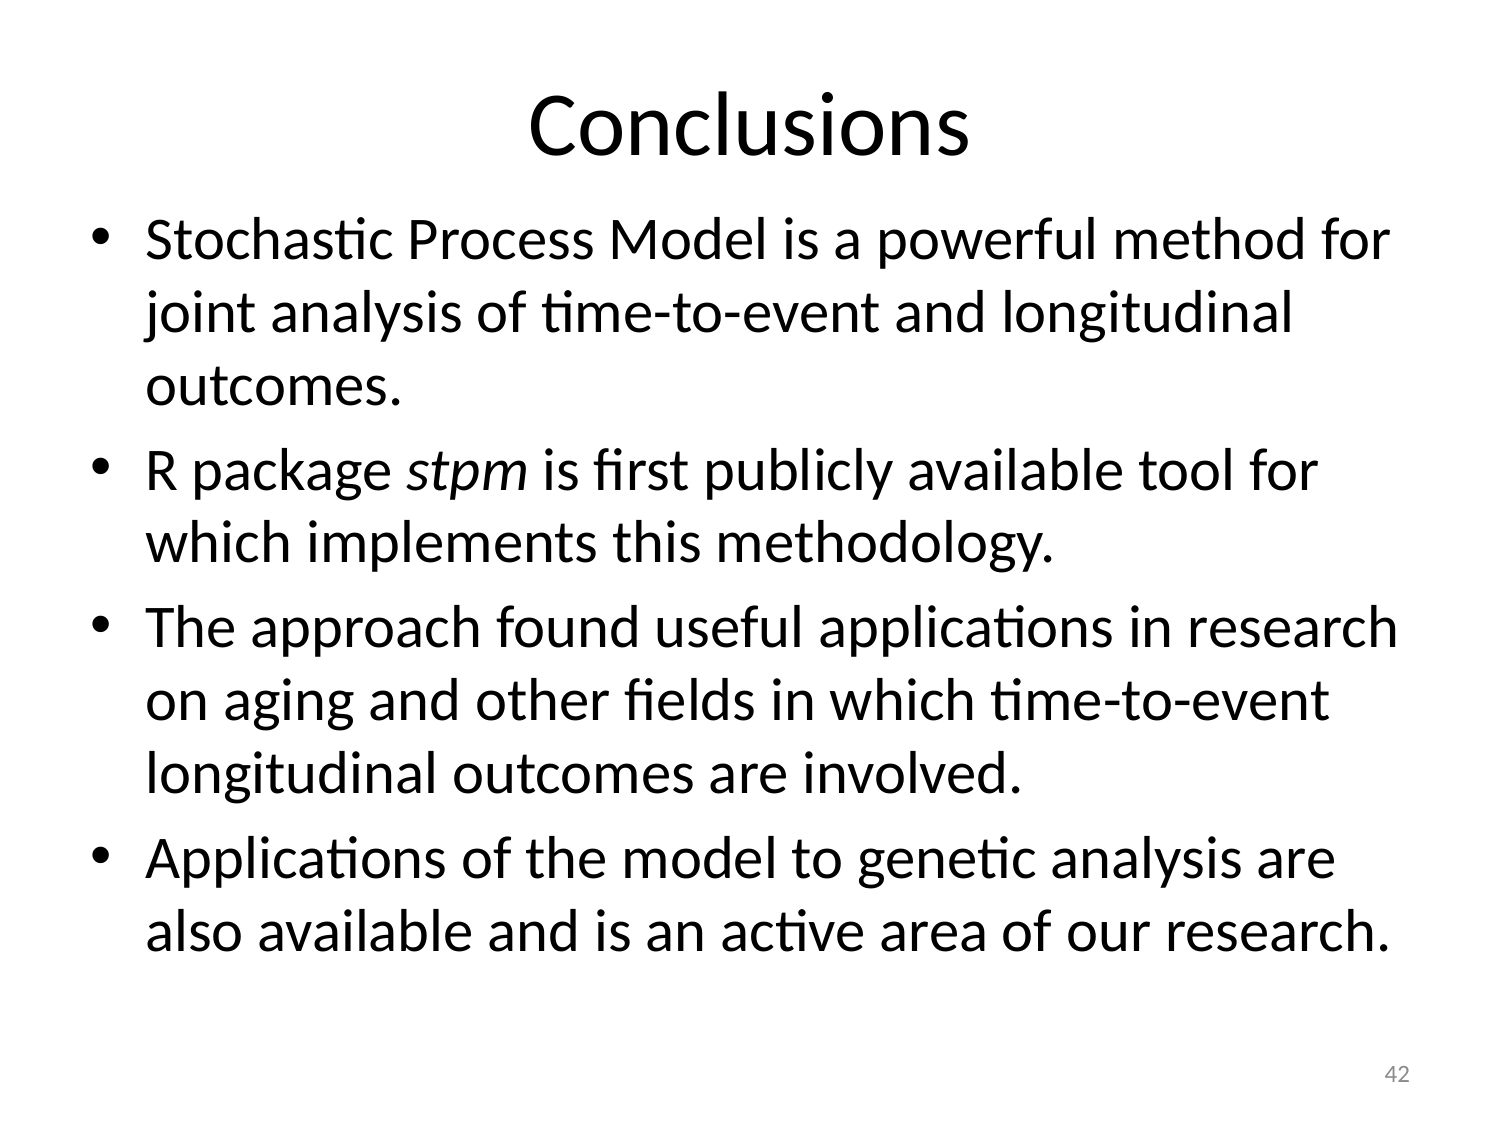

# Conclusions
Stochastic Process Model is a powerful method for joint analysis of time-to-event and longitudinal outcomes.
R package stpm is first publicly available tool for which implements this methodology.
The approach found useful applications in research on aging and other fields in which time-to-event longitudinal outcomes are involved.
Applications of the model to genetic analysis are also available and is an active area of our research.
42